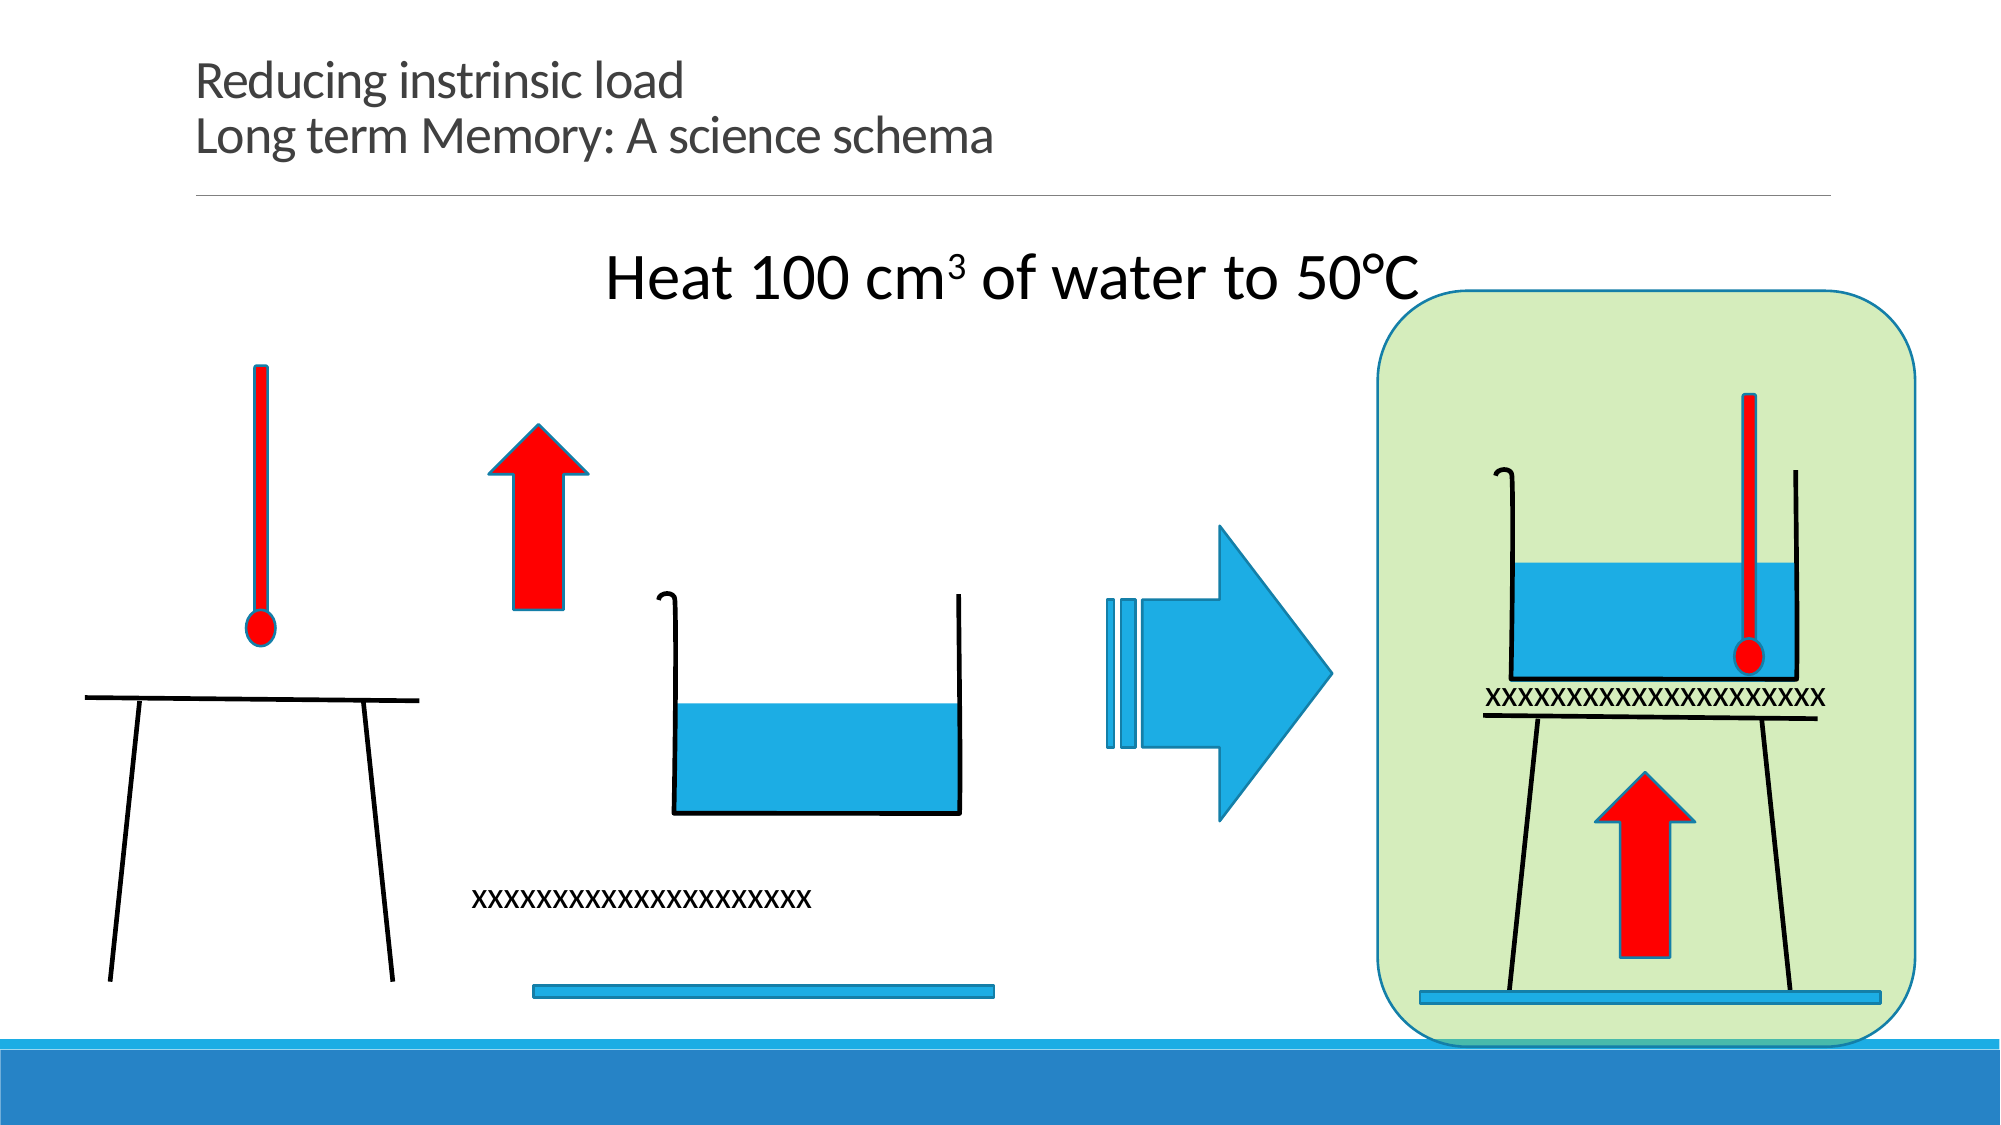

# Reducing instrinsic load Long term Memory: A science schema
Heat 100 cm3 of water to 50°C

xxxxxxxxxxxxxxxxxxxxx

xxxxxxxxxxxxxxxxxxxxx